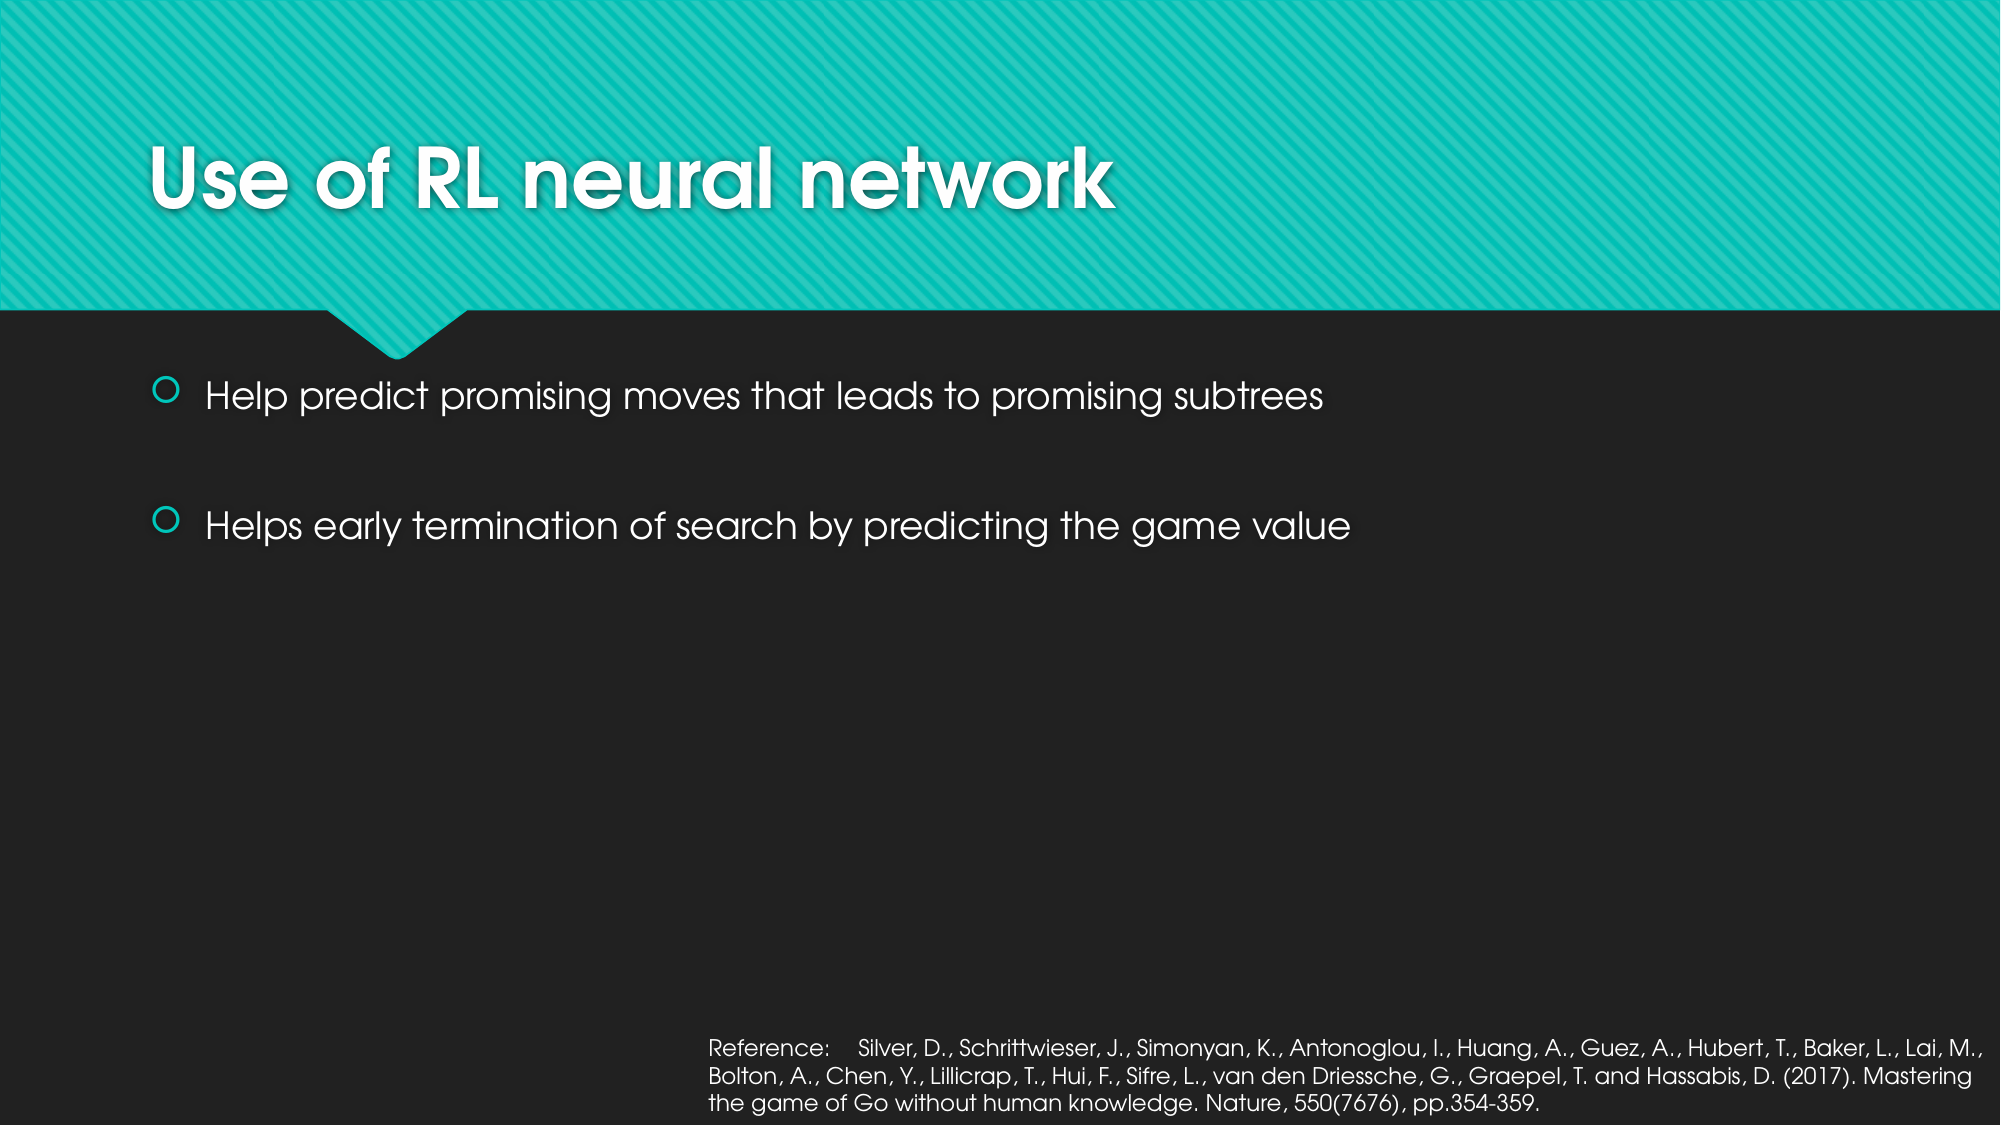

# Use of RL neural network
Help predict promising moves that leads to promising subtrees

Helps early termination of search by predicting the game value
Reference: 	Silver, D., Schrittwieser, J., Simonyan, K., Antonoglou, I., Huang, A., Guez, A., Hubert, T., Baker, L., Lai, M., Bolton, A., Chen, Y., Lillicrap, T., Hui, F., Sifre, L., van den Driessche, G., Graepel, T. and Hassabis, D. (2017). Mastering the game of Go without human knowledge. Nature, 550(7676), pp.354-359.